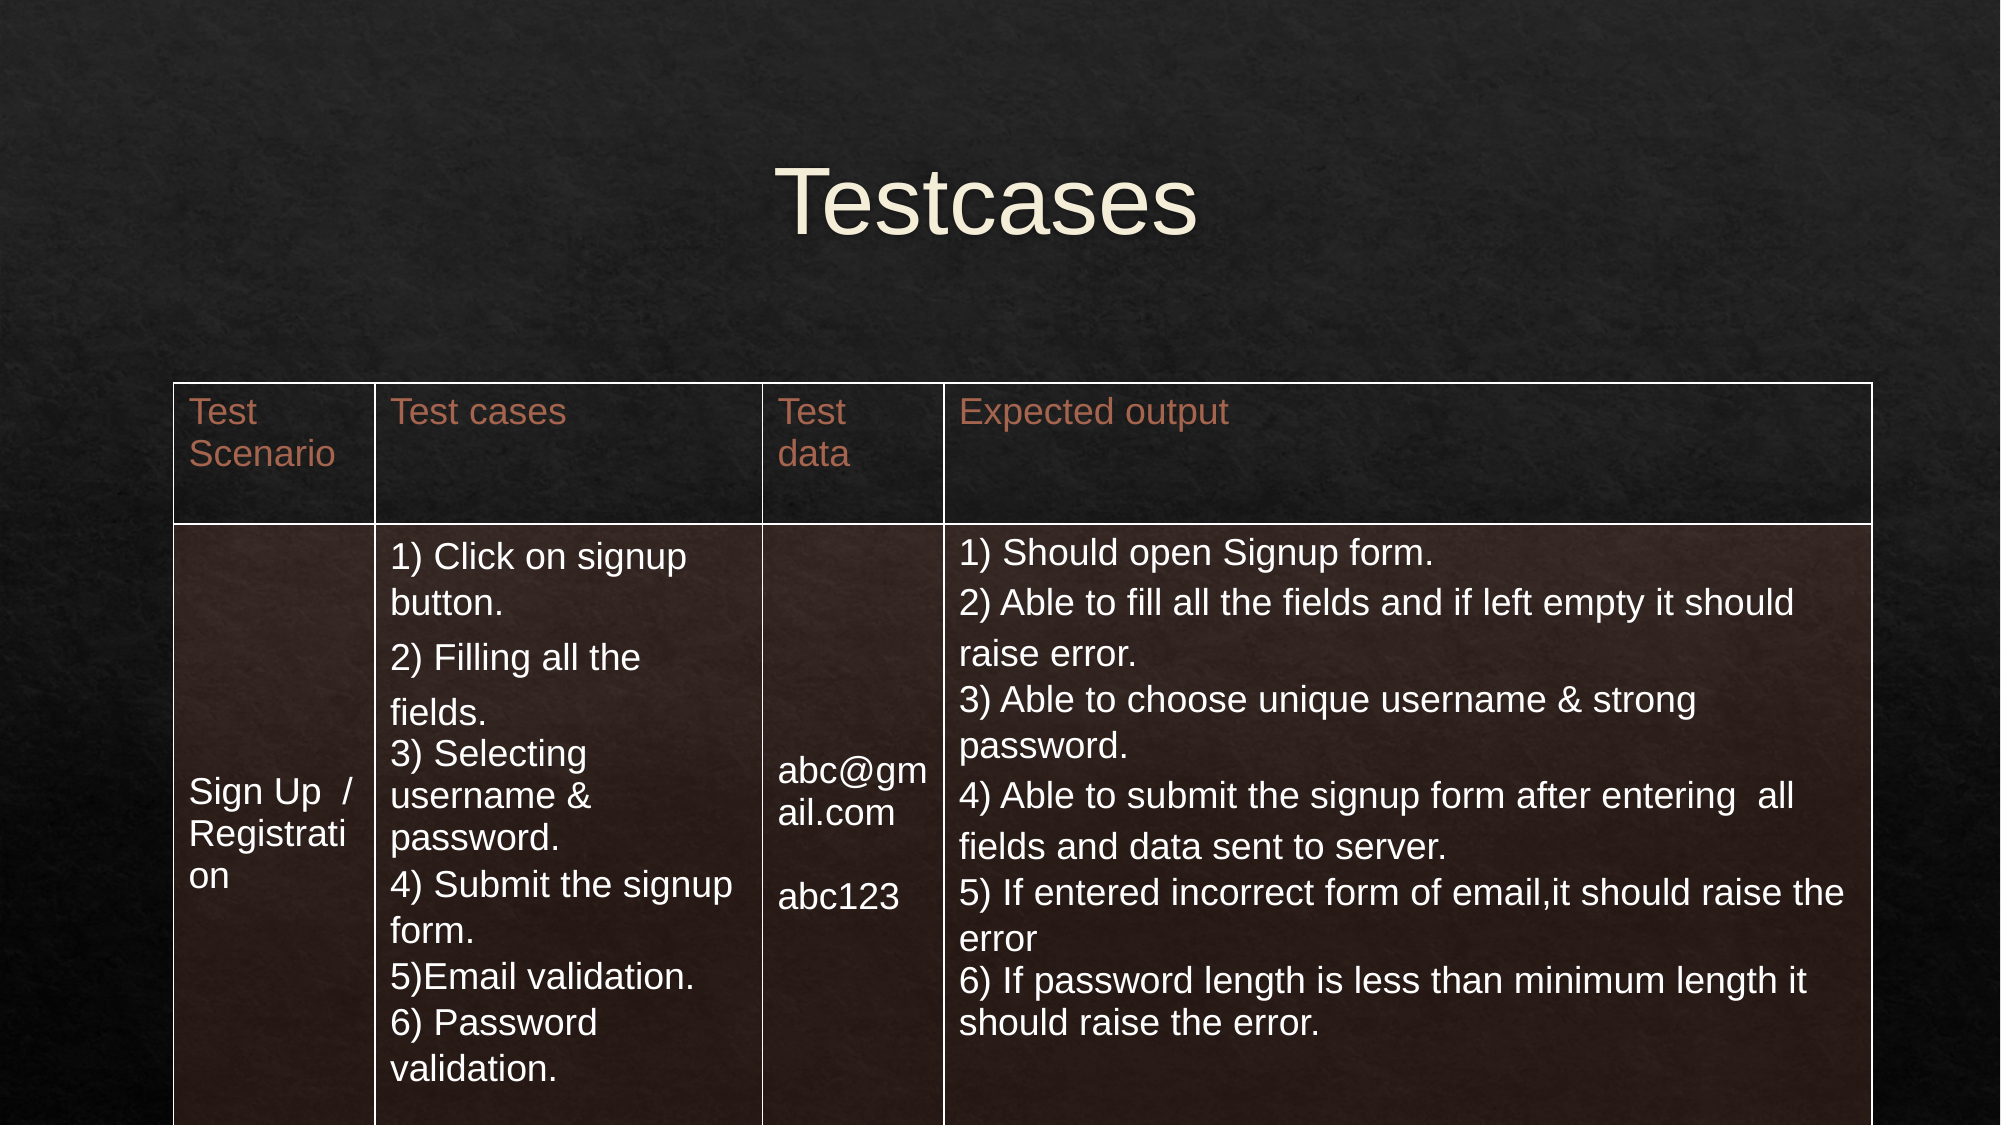

# Testcases
| Test Scenario | Test cases | Test data | Expected output |
| --- | --- | --- | --- |
| Sign Up / Registration | 1) Click on signup button. 2) Filling all the fields. 3) Selecting username & password. 4) Submit the signup form. 5)Email validation. 6) Password validation. | abc@gmail.com abc123 | 1) Should open Signup form. 2) Able to fill all the fields and if left empty it should raise error. 3) Able to choose unique username & strong password. 4) Able to submit the signup form after entering all fields and data sent to server. 5) If entered incorrect form of email,it should raise the error 6) If password length is less than minimum length it should raise the error. |